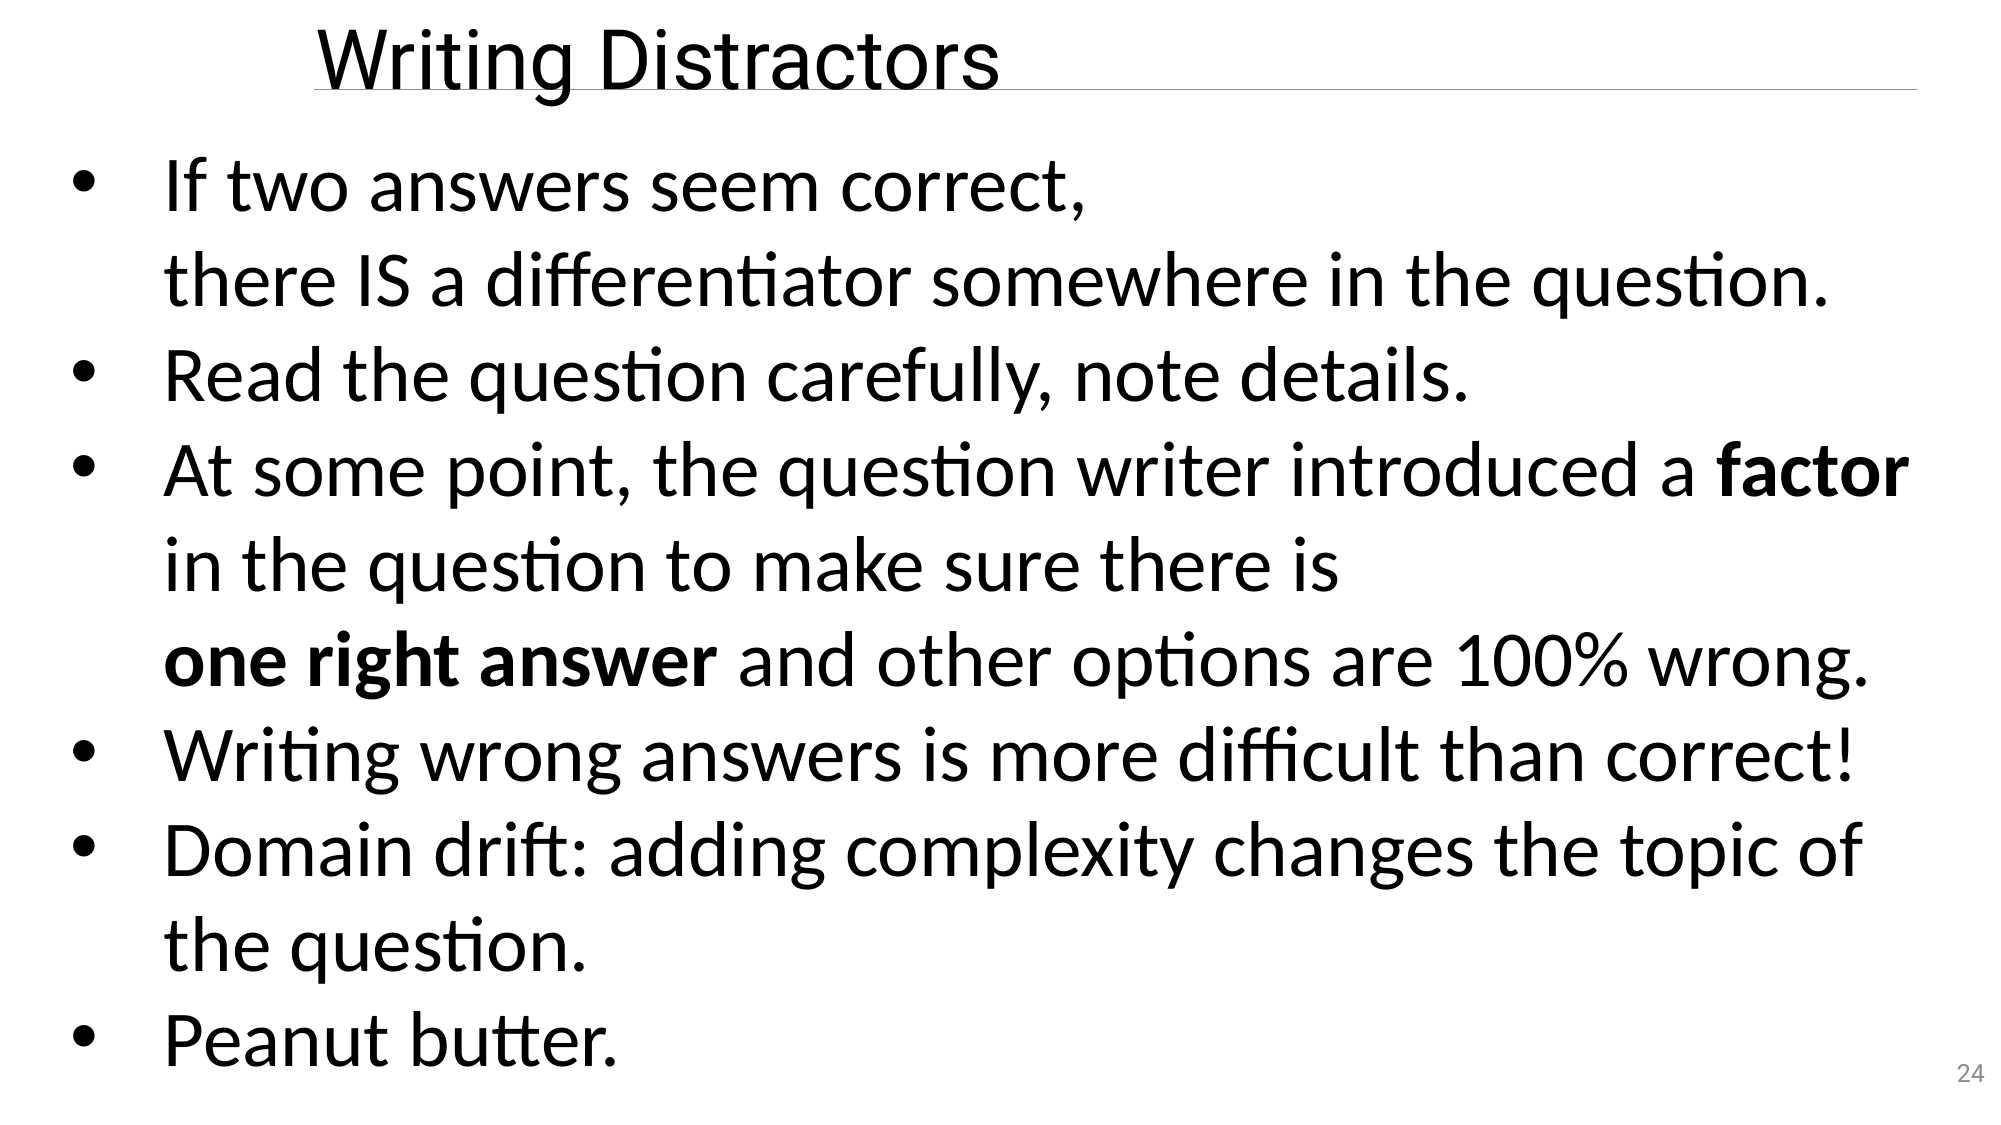

# Writing Distractors
If two answers seem correct,
there IS a differentiator somewhere in the question.
Read the question carefully, note details.
At some point, the question writer introduced a factor in the question to make sure there is
one right answer and other options are 100% wrong.
Writing wrong answers is more difficult than correct!
Domain drift: adding complexity changes the topic of the question.
Peanut butter.
24